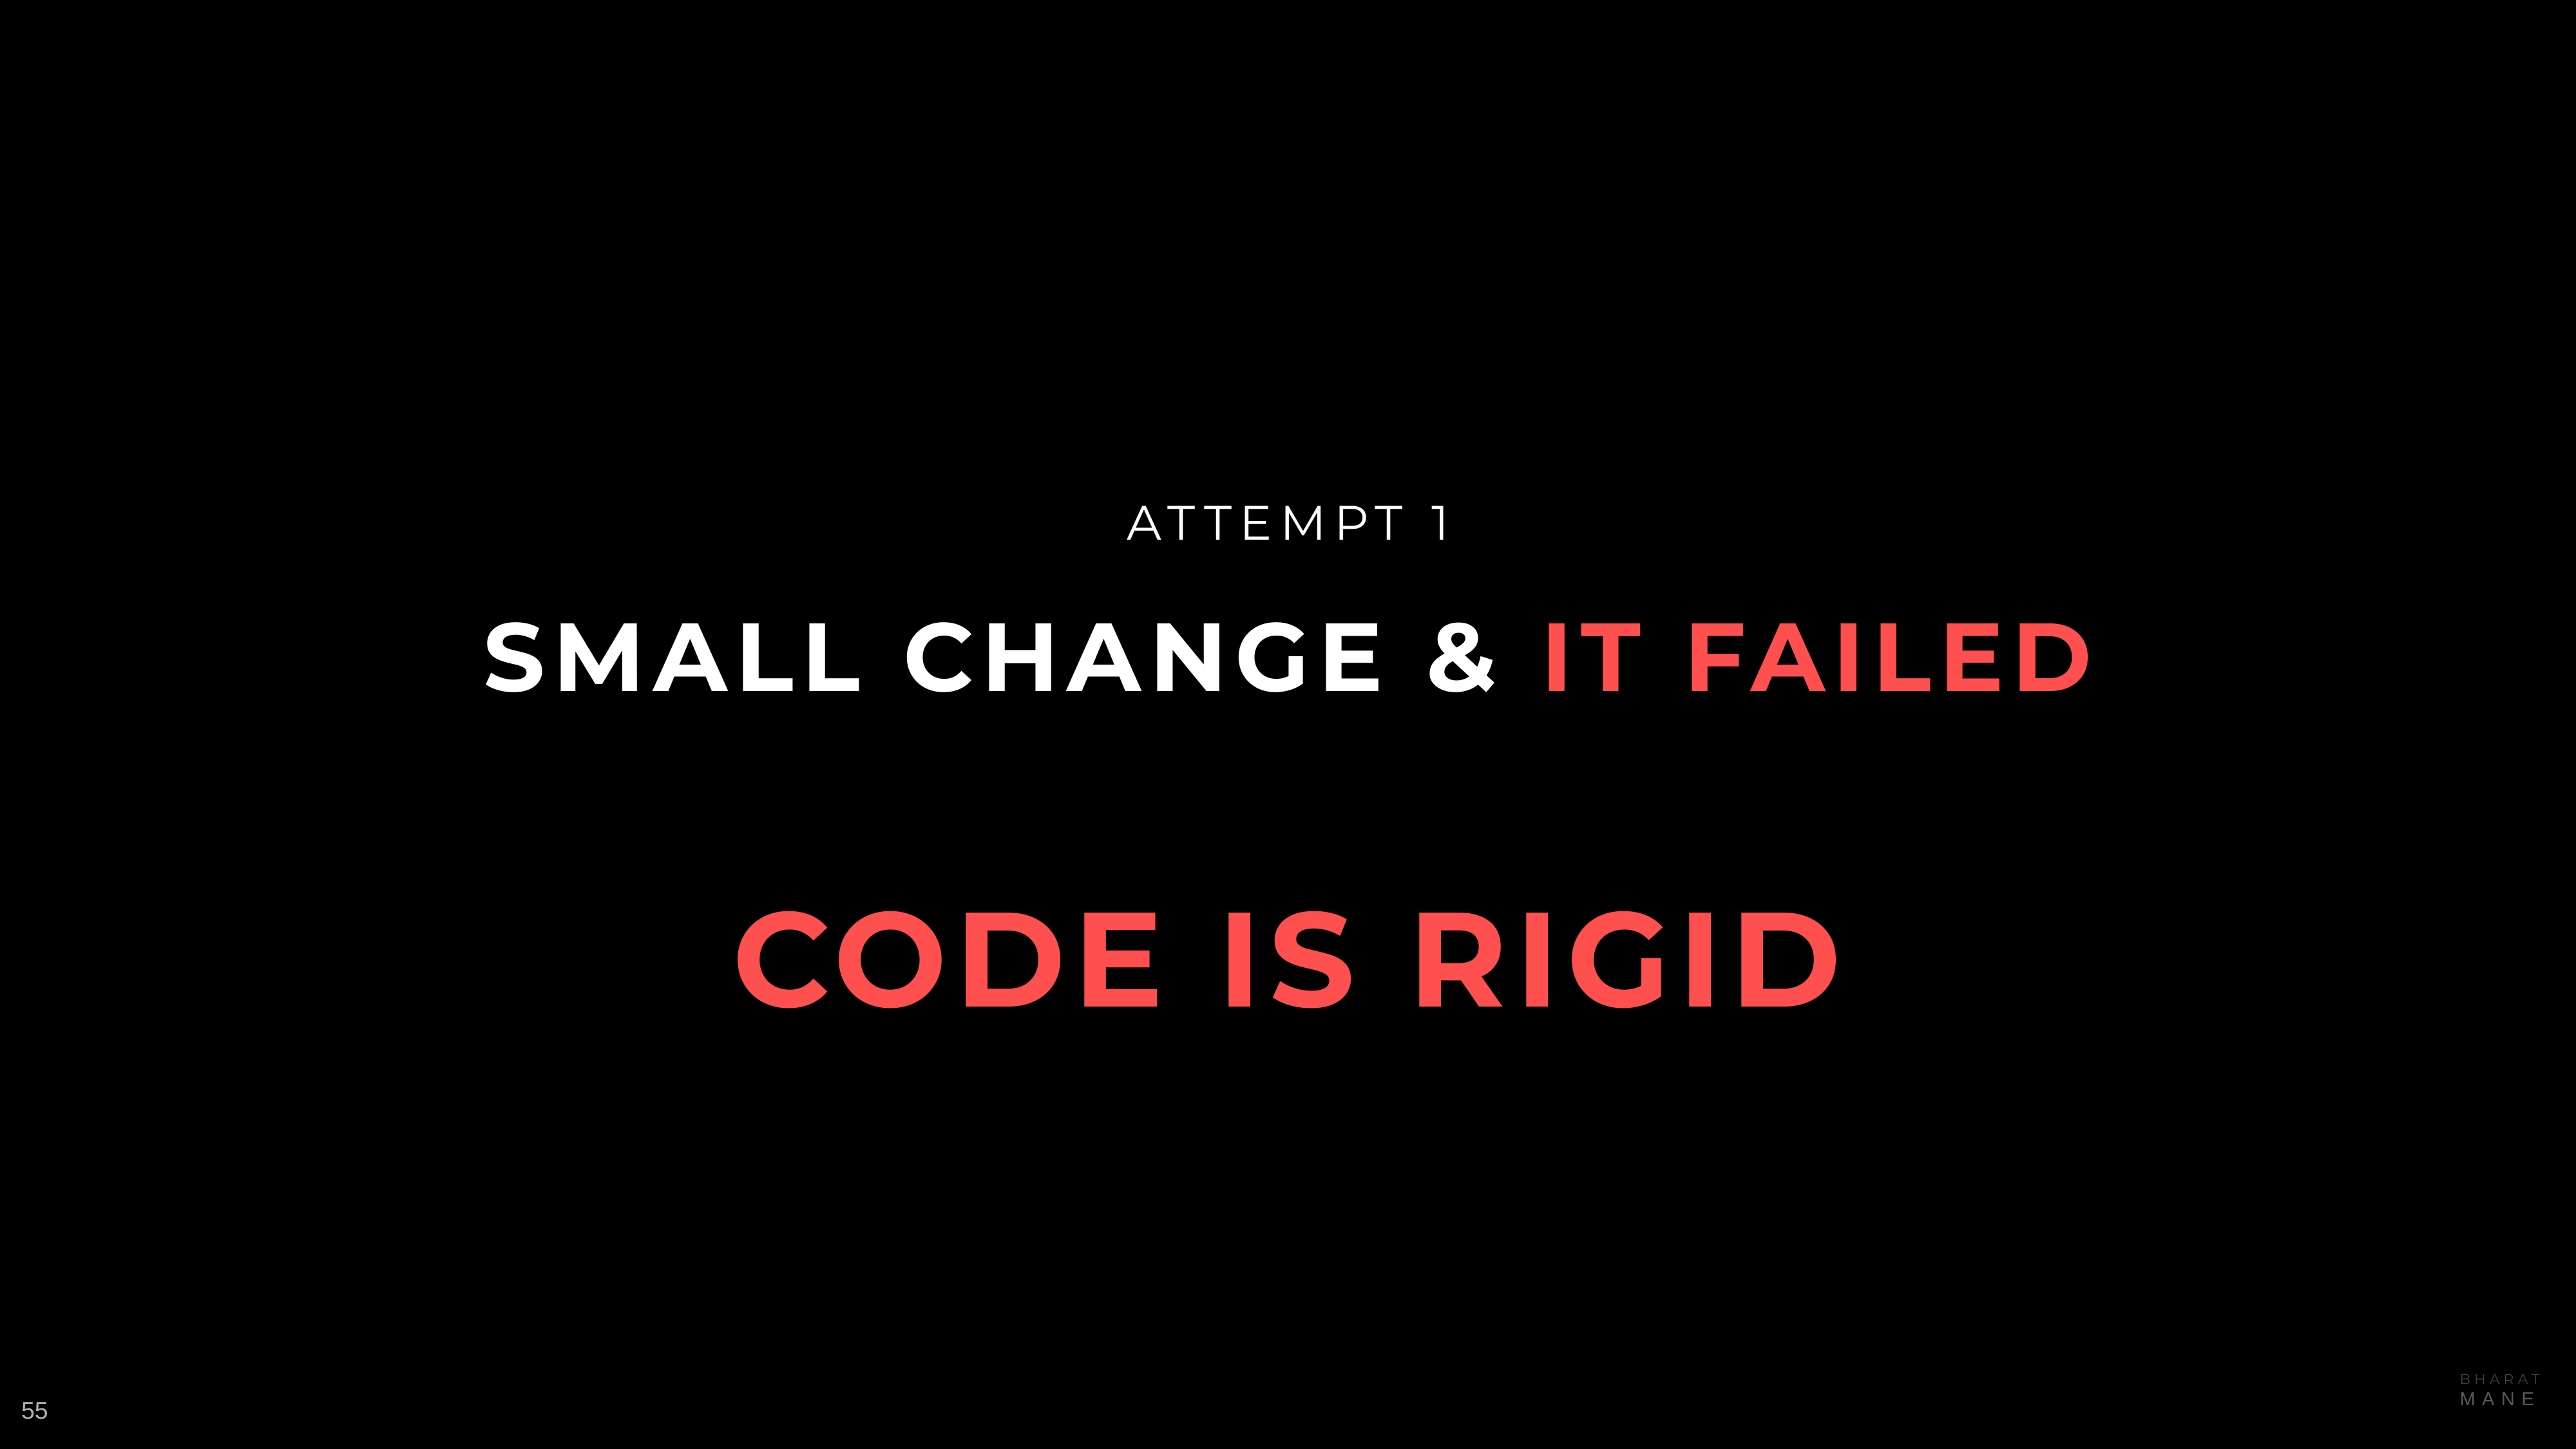

Attempt 1

Small change & It failed
Code is Rigid